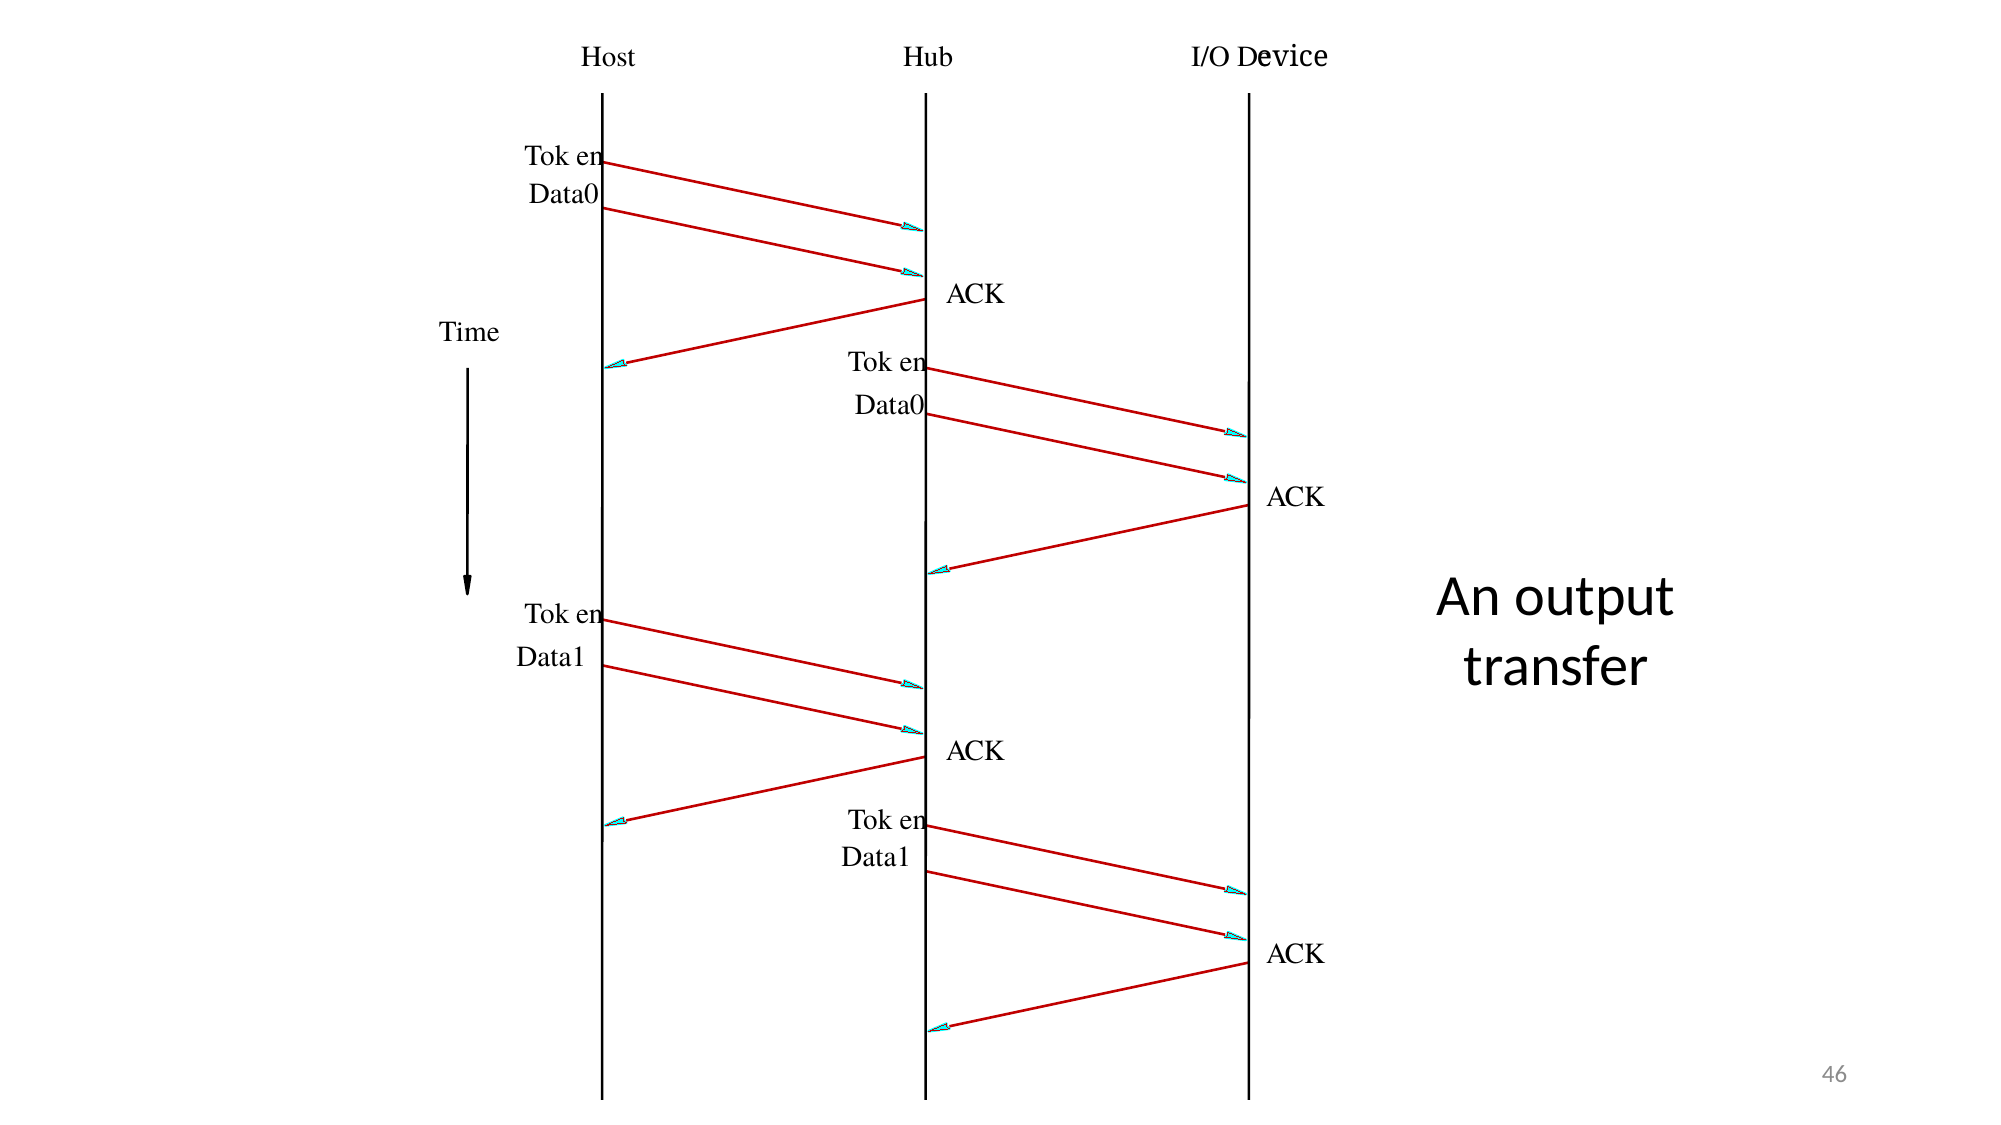

Host
Hub
I/O De
evice

T
ok
 en

Data0

A
CK

Time
T
ok
 en

Data0

A
CK

T
ok
 en

Data1

A
CK

T
ok
 en

Data1

A
CK

An output transfer
46